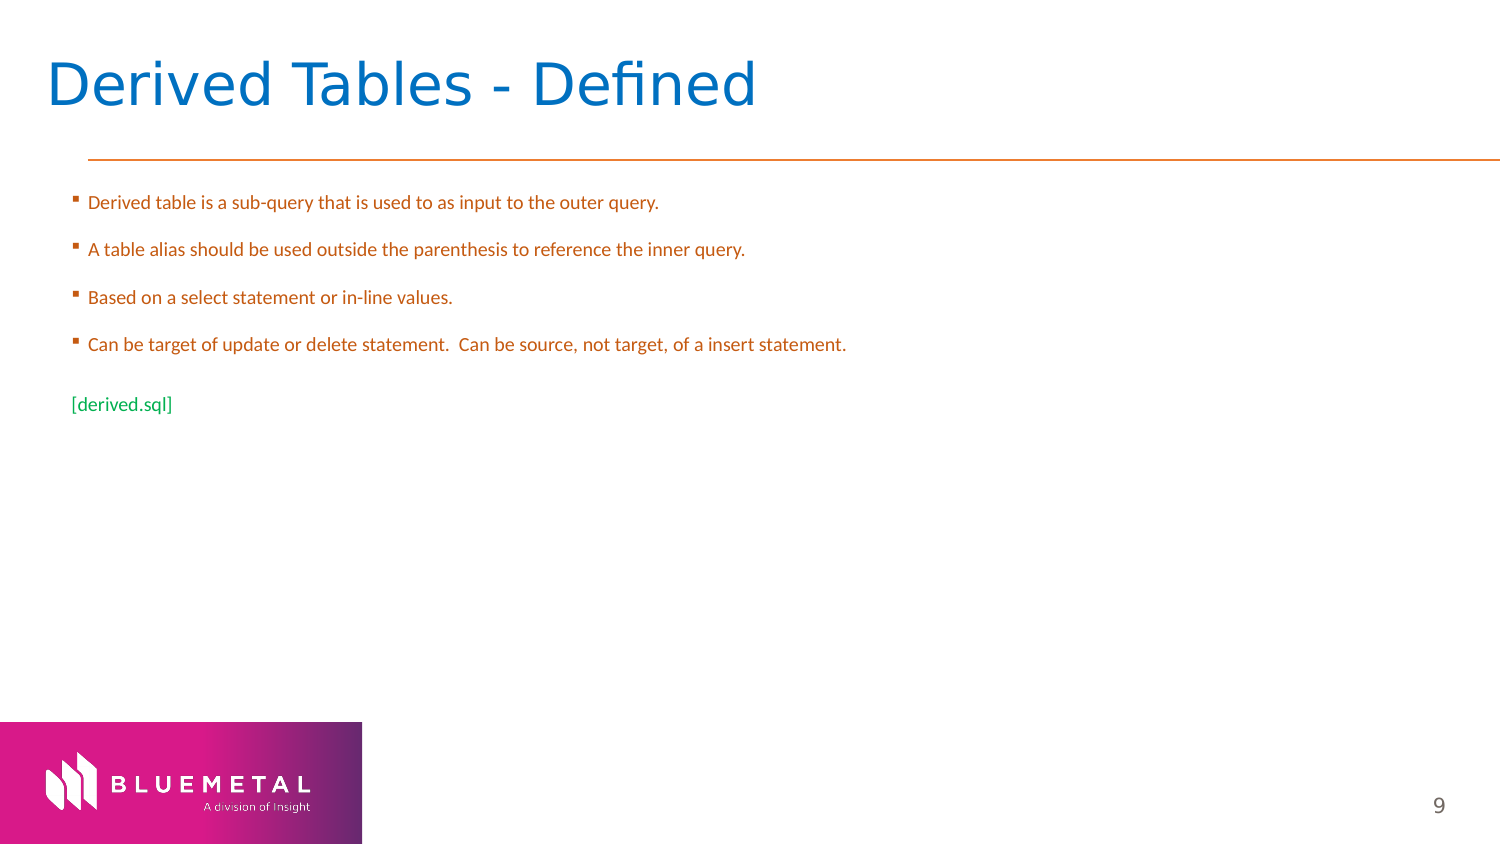

# Derived Tables - Defined

Derived table is a sub-query that is used to as input to the outer query.

A table alias should be used outside the parenthesis to reference the inner query.

Based on a select statement or in-line values.

Can be target of update or delete statement.  Can be source, not target, of a insert statement.

[derived.sql]